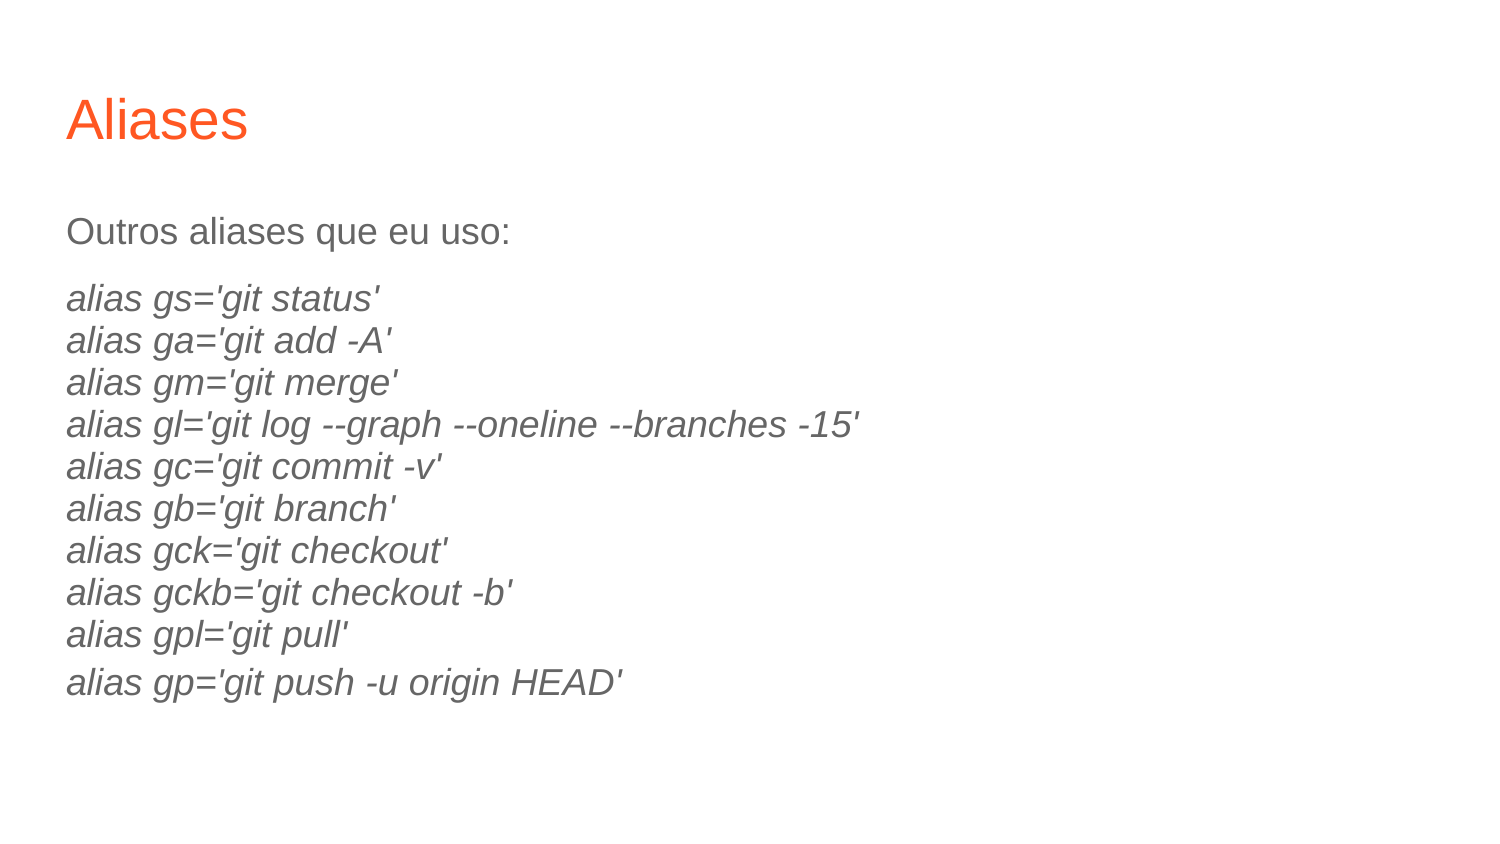

# Aliases
Outros aliases que eu uso:
alias gs='git status'
alias ga='git add -A'
alias gm='git merge'
alias gl='git log --graph --oneline --branches -15'
alias gc='git commit -v'
alias gb='git branch'
alias gck='git checkout'
alias gckb='git checkout -b'
alias gpl='git pull'
alias gp='git push -u origin HEAD'